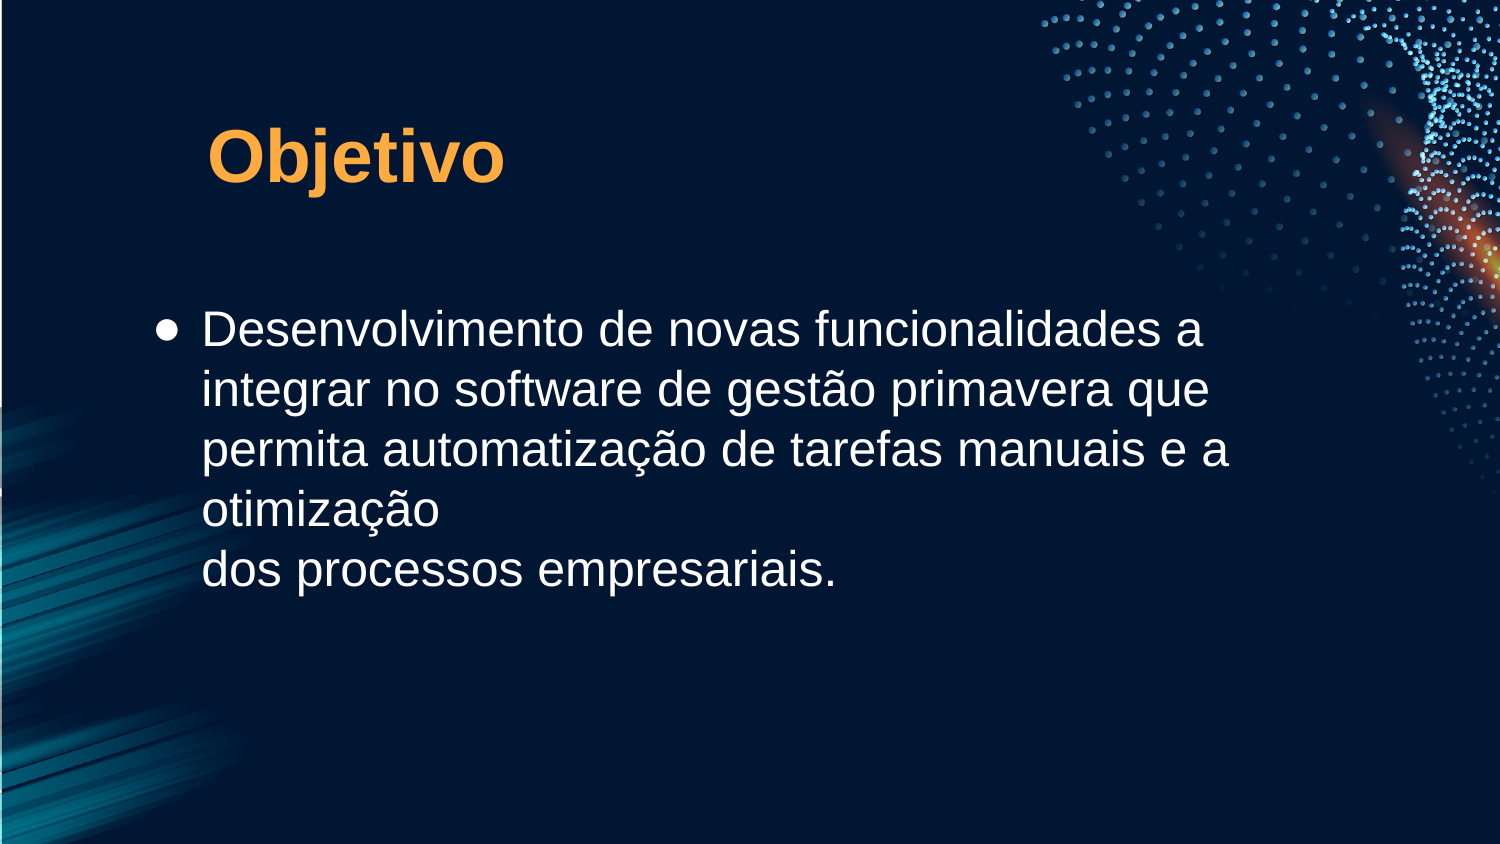

# Objetivo
Desenvolvimento de novas funcionalidades a integrar no software de gestão primavera que permita automatização de tarefas manuais e a otimização
dos processos empresariais.